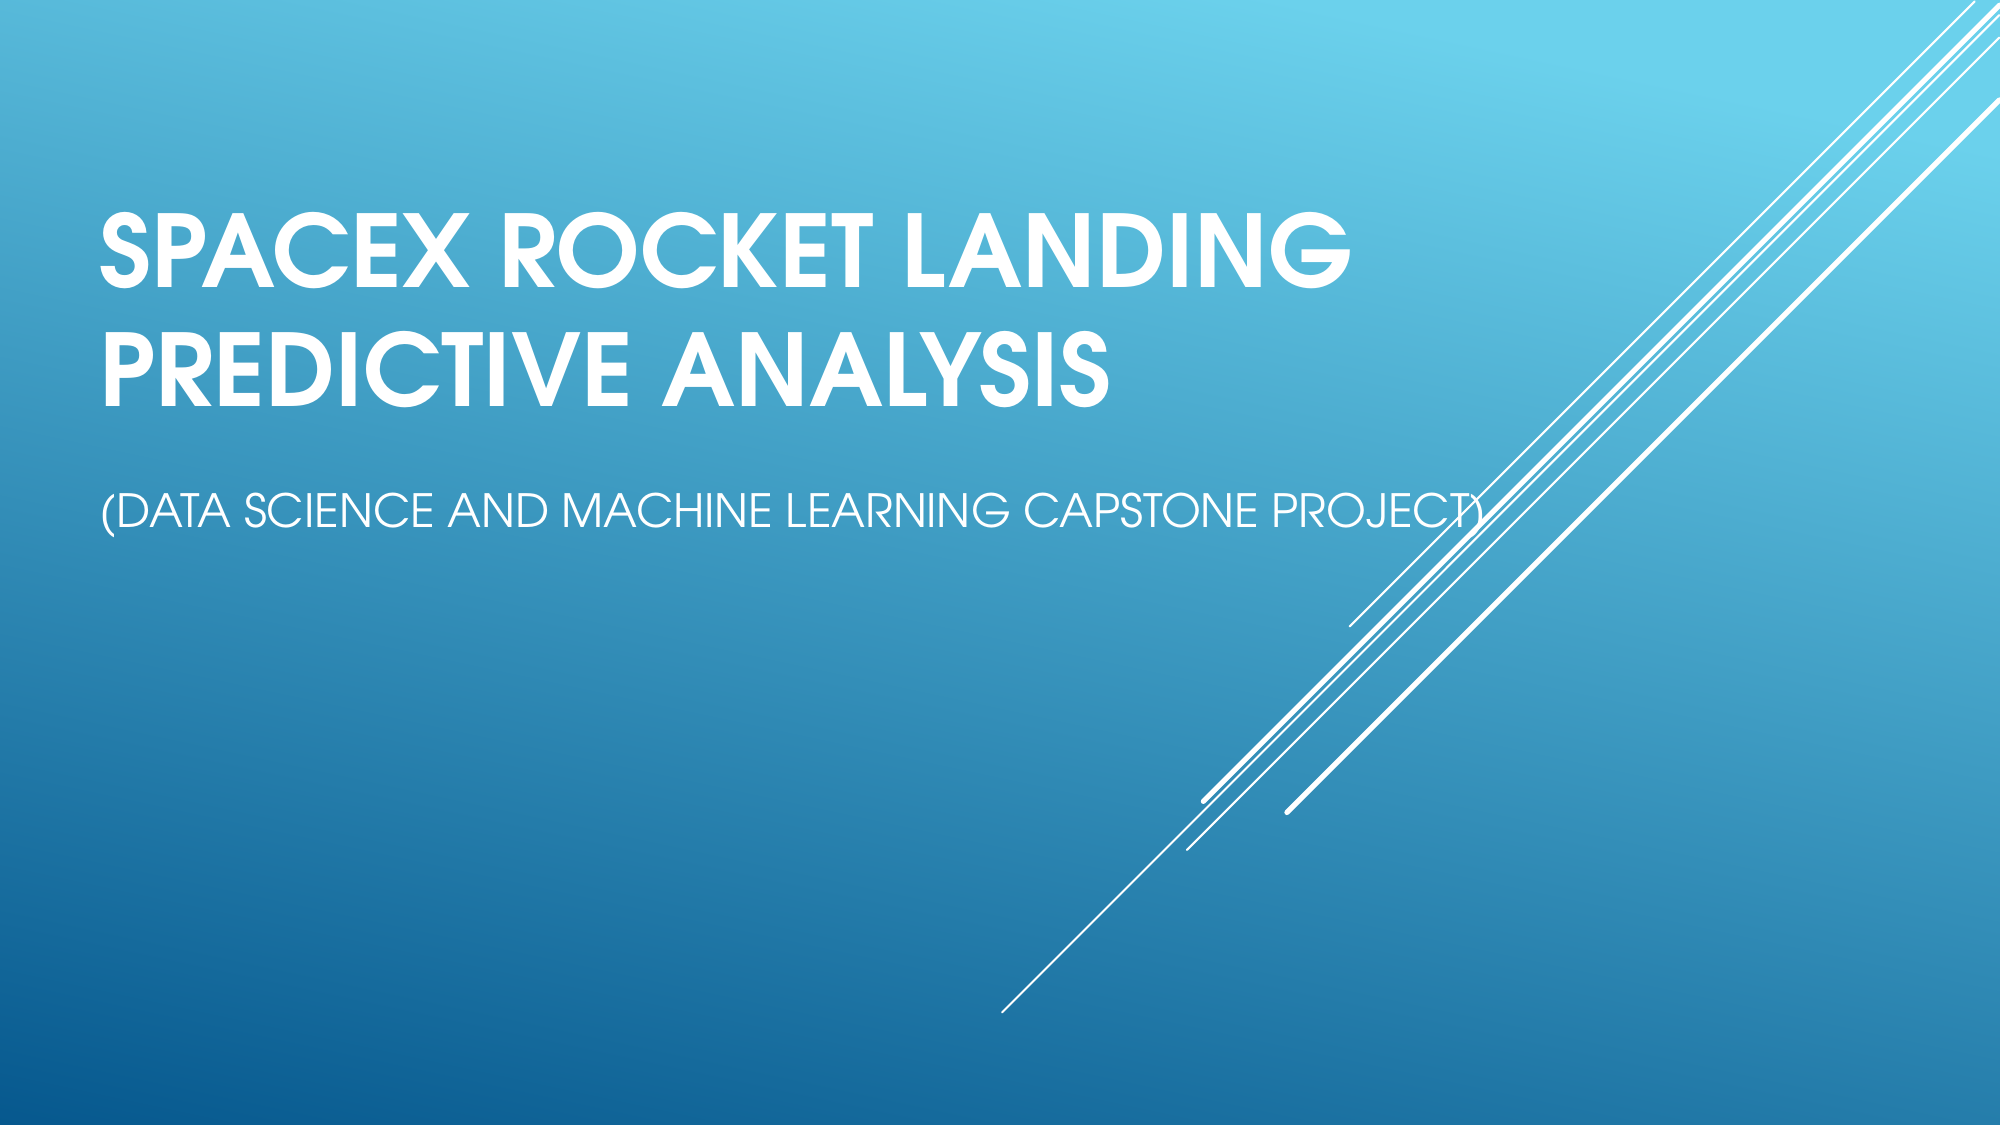

# SpaceX Rocket Landing Predictive Analysis (Data Science and machine Learning Capstone project)